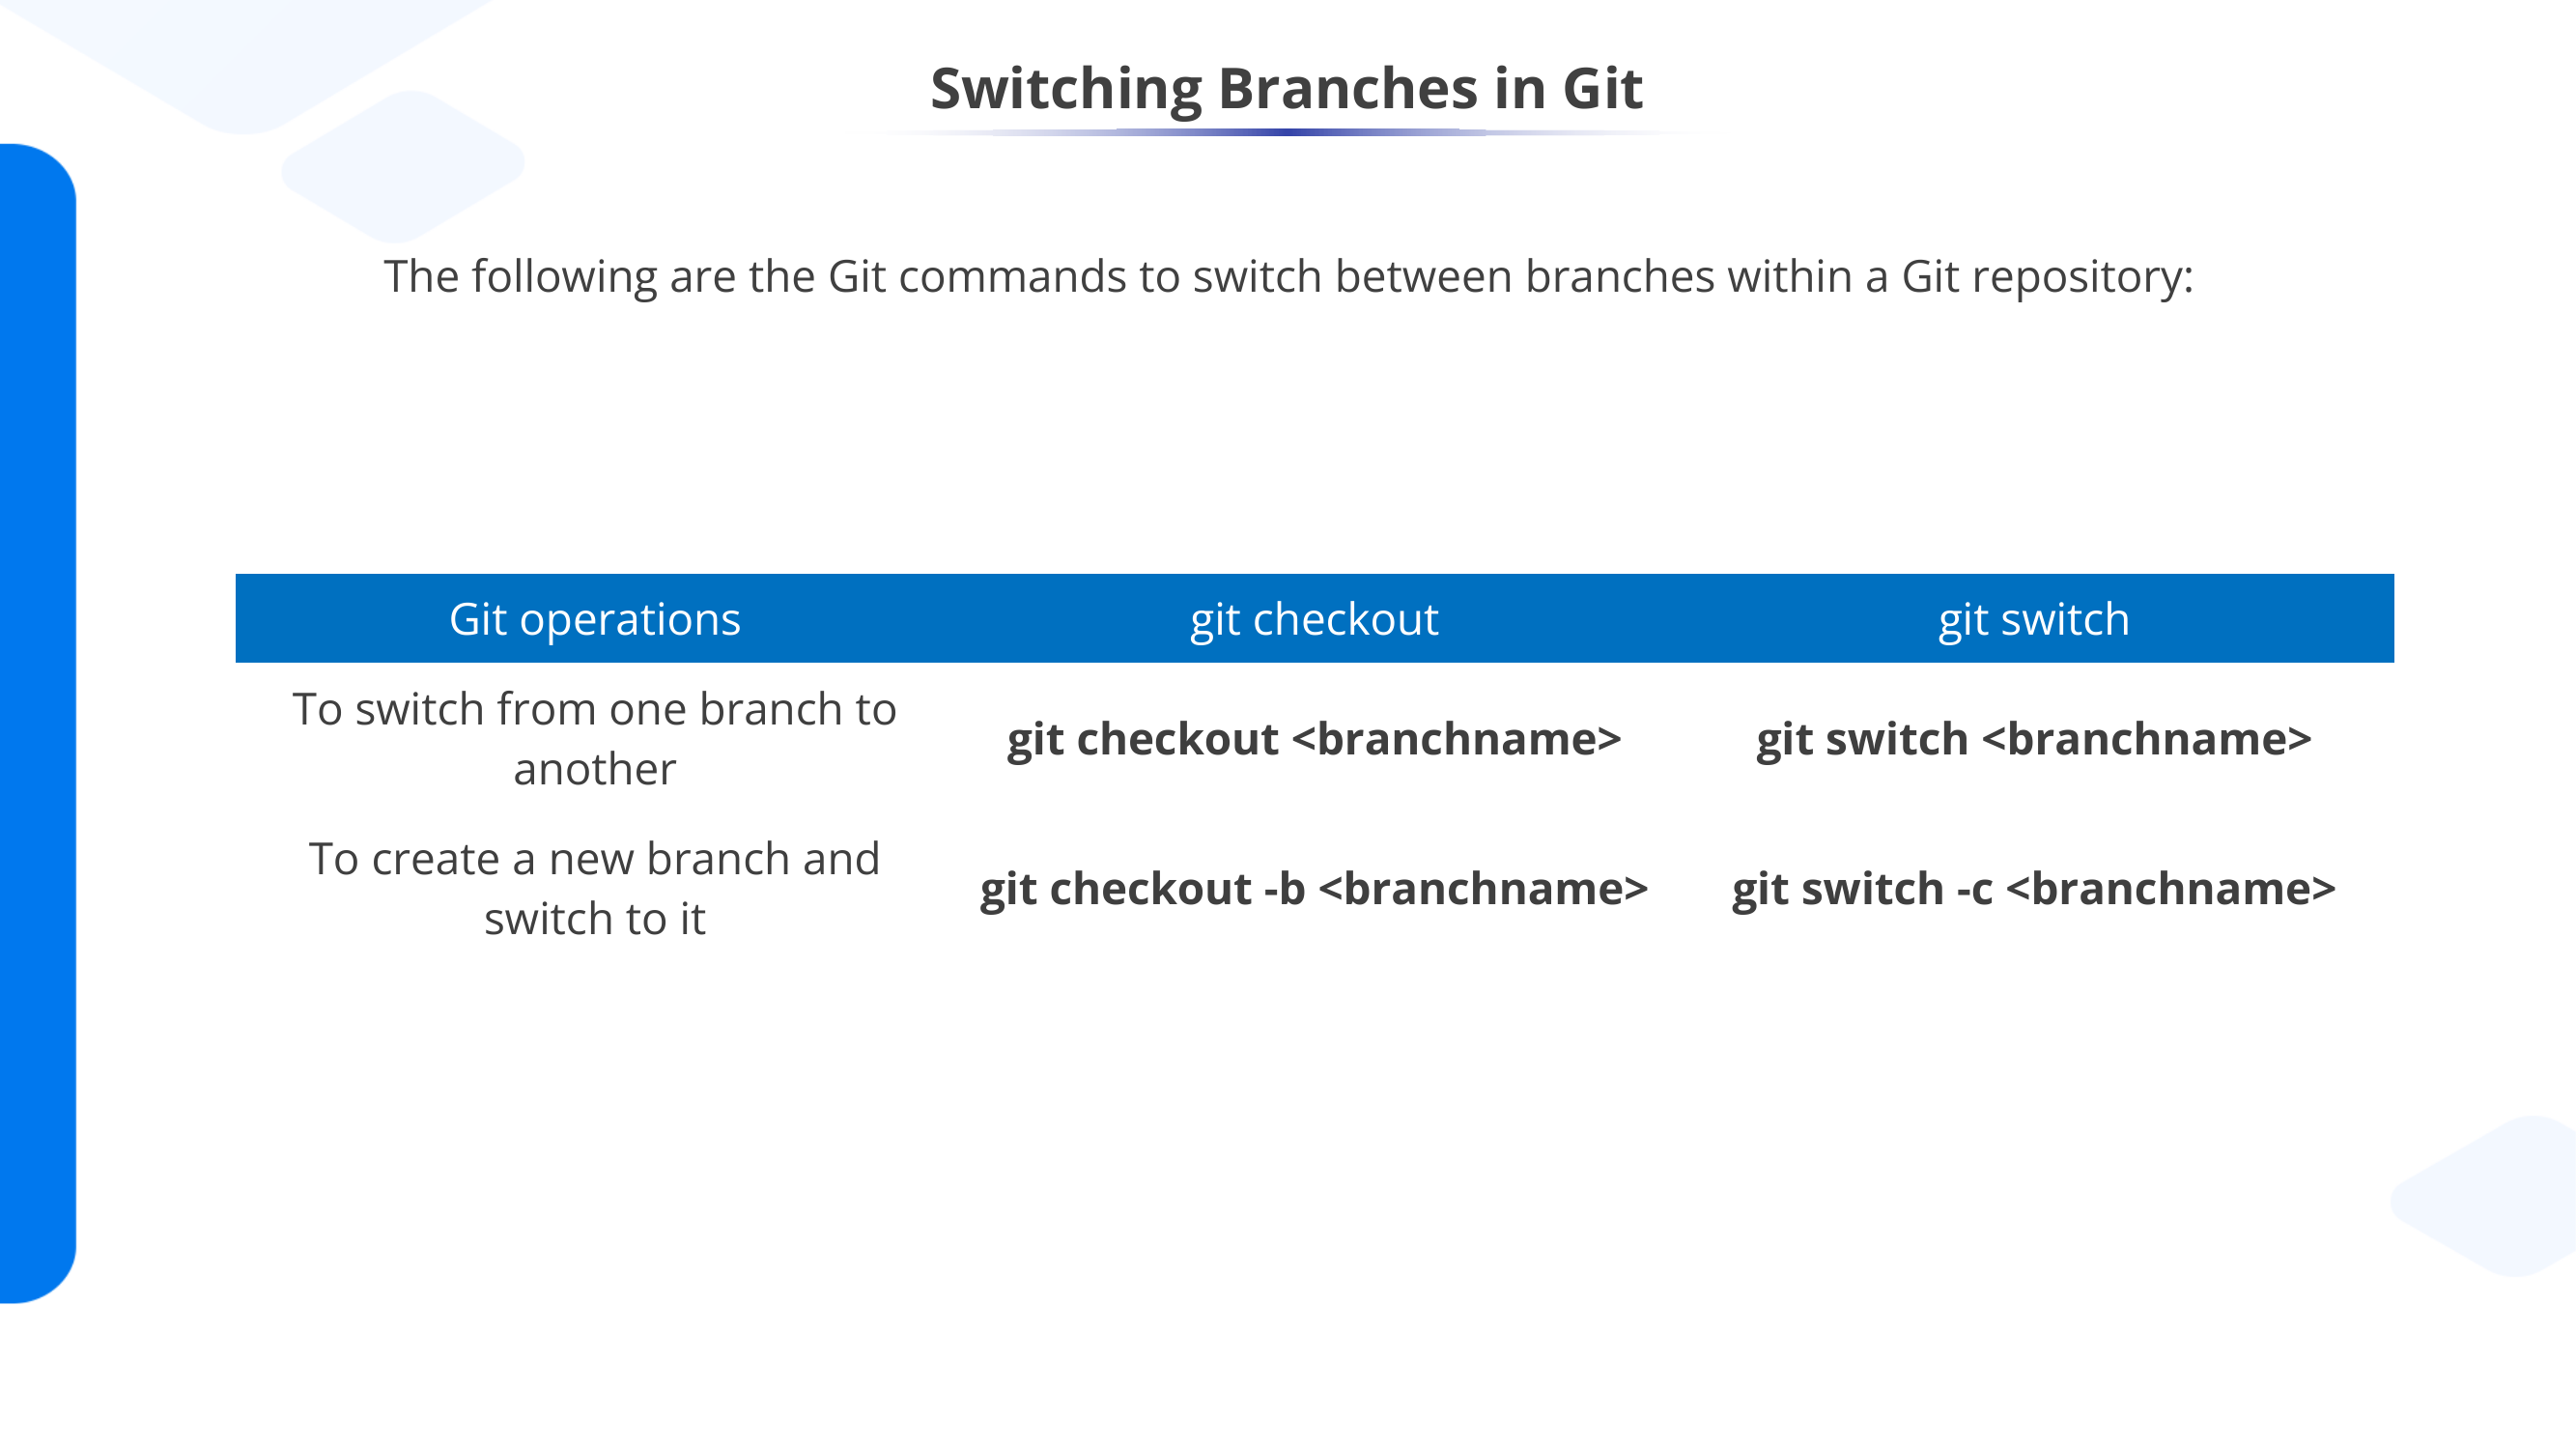

# Switching Branches in Git

The following are the Git commands to switch between branches within a Git repository:
| Git operations | git checkout | git switch |
| --- | --- | --- |
| To switch from one branch to another | git checkout <branchname> | git switch <branchname> |
| To create a new branch and switch to it | git checkout -b <branchname> | git switch -c <branchname> |